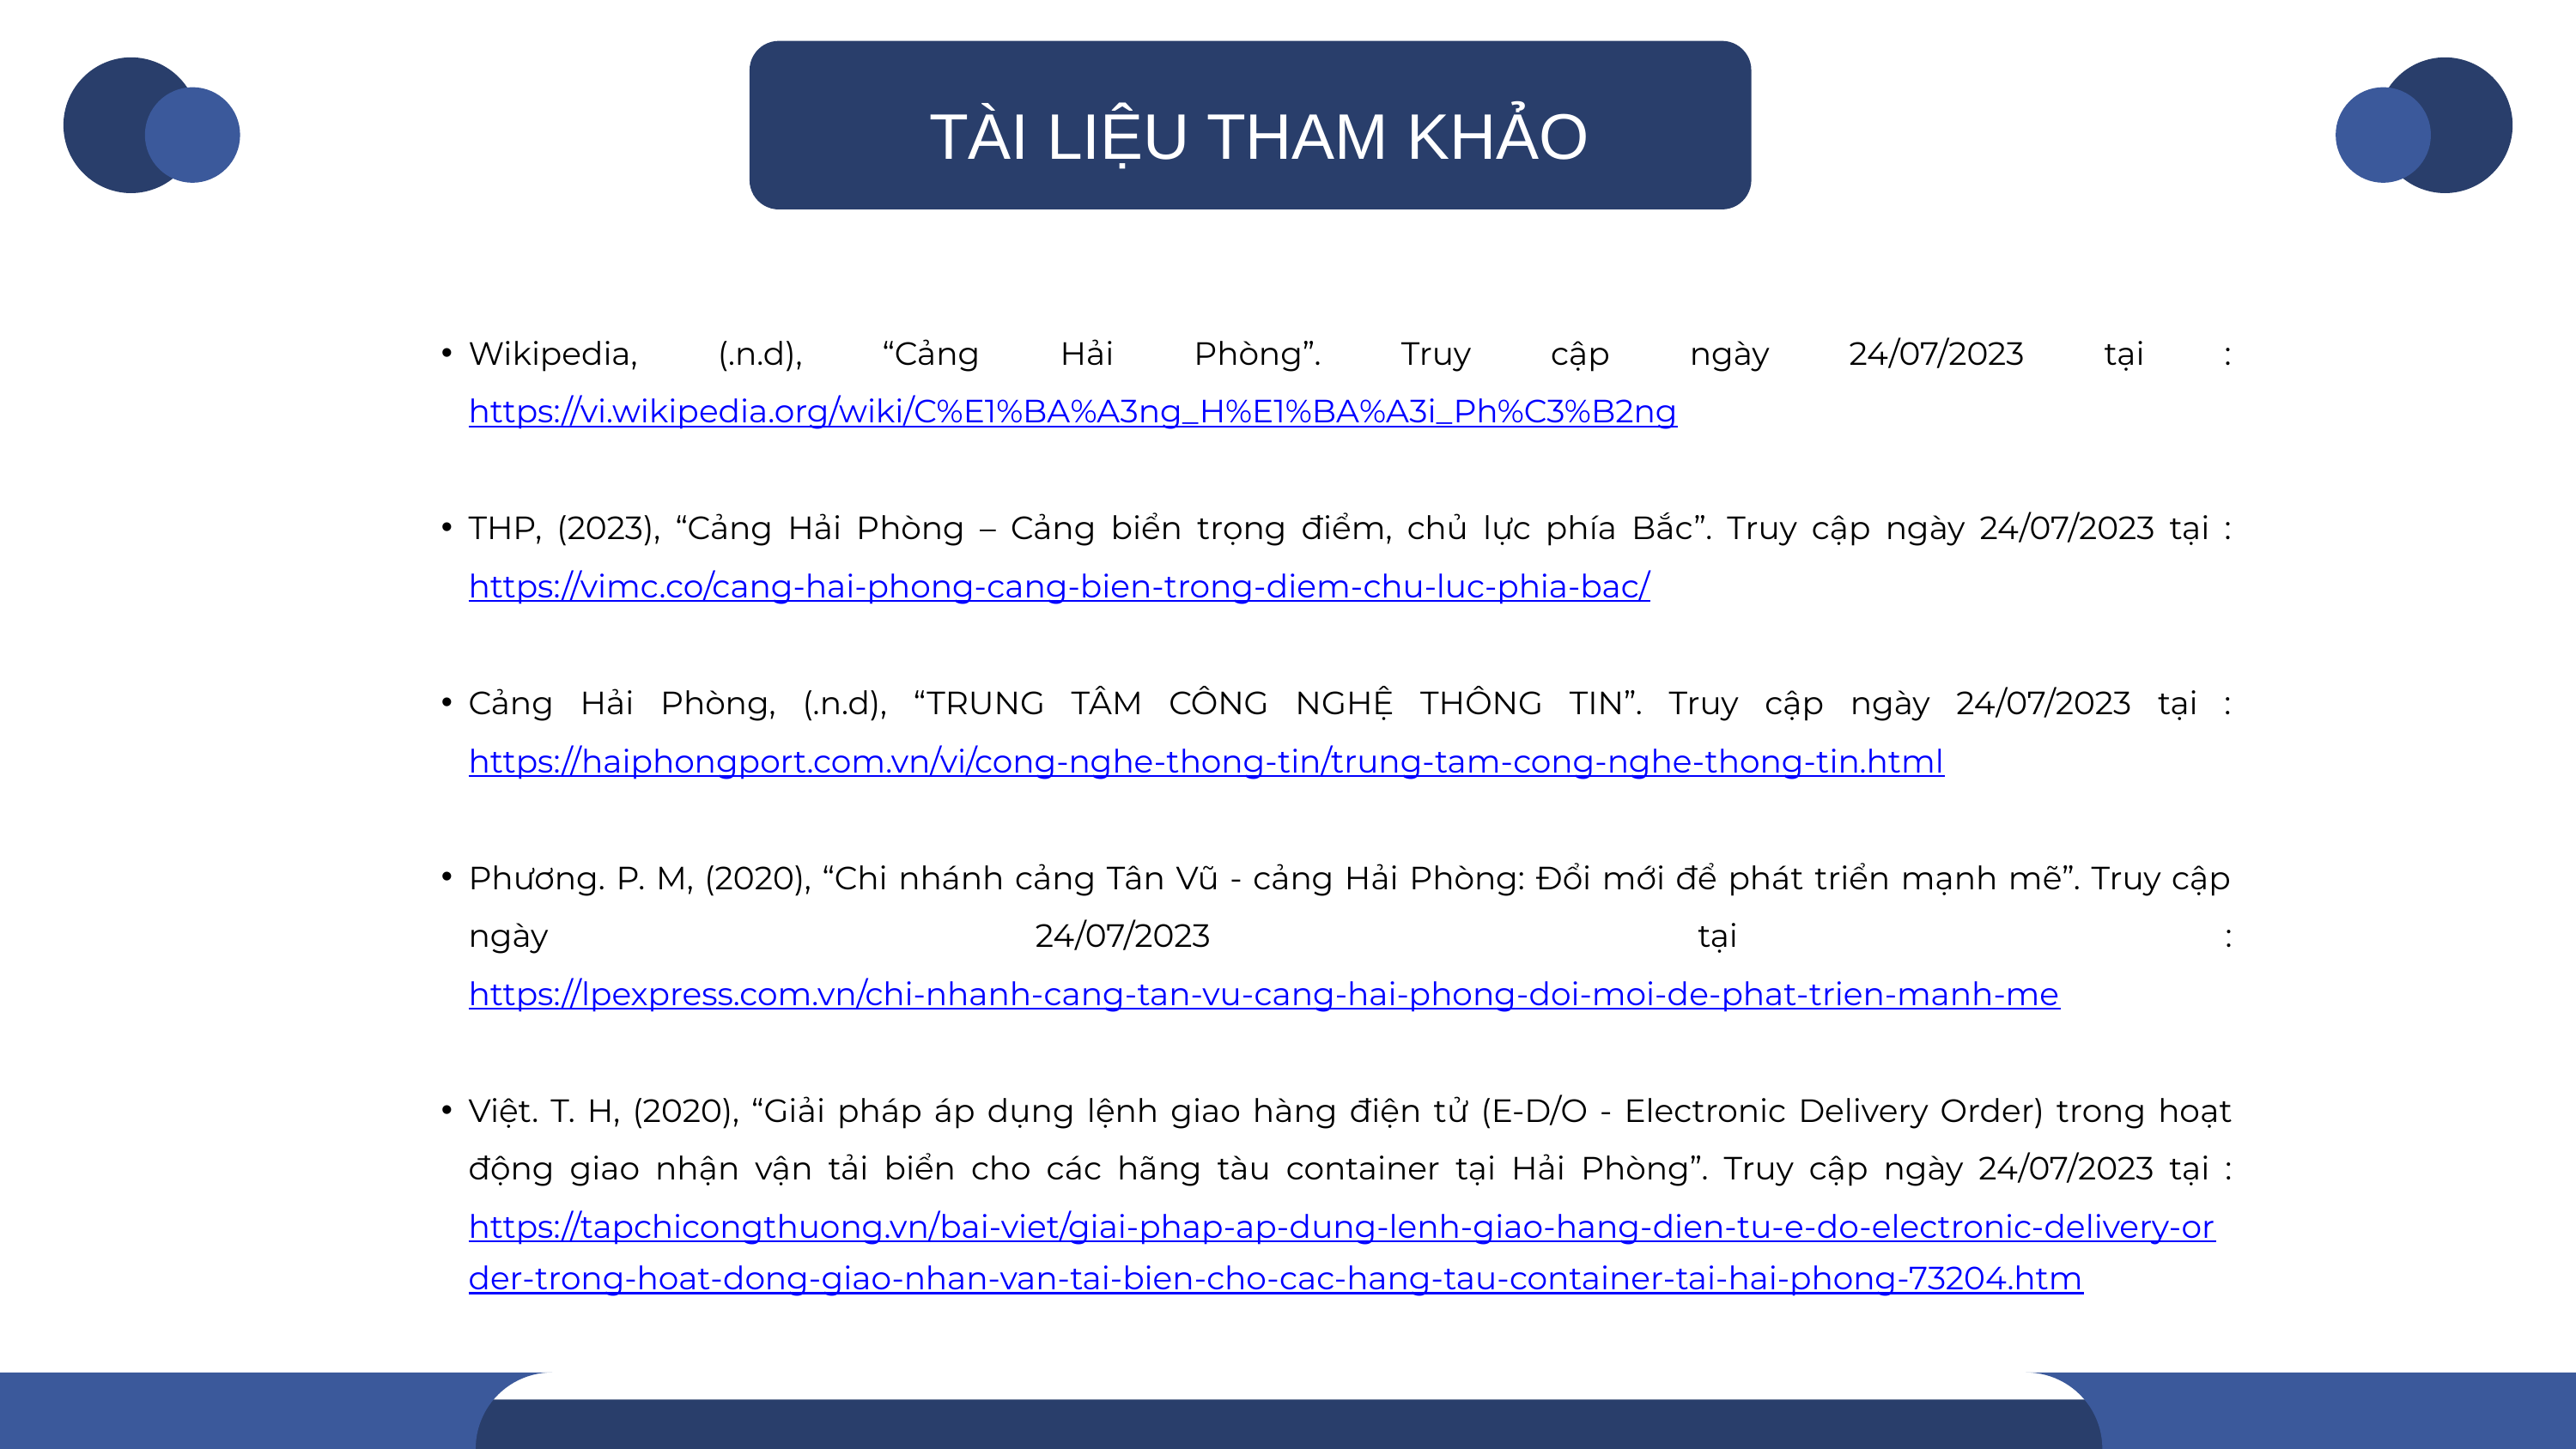

TÀI LIỆU THAM KHẢO
Wikipedia, (.n.d), “Cảng Hải Phòng”. Truy cập ngày 24/07/2023 tại : https://vi.wikipedia.org/wiki/C%E1%BA%A3ng_H%E1%BA%A3i_Ph%C3%B2ng

THP, (2023), “Cảng Hải Phòng – Cảng biển trọng điểm, chủ lực phía Bắc”. Truy cập ngày 24/07/2023 tại : https://vimc.co/cang-hai-phong-cang-bien-trong-diem-chu-luc-phia-bac/

Cảng Hải Phòng, (.n.d), “TRUNG TÂM CÔNG NGHỆ THÔNG TIN”. Truy cập ngày 24/07/2023 tại : https://haiphongport.com.vn/vi/cong-nghe-thong-tin/trung-tam-cong-nghe-thong-tin.html

Phương. P. M, (2020), “Chi nhánh cảng Tân Vũ - cảng Hải Phòng: Đổi mới để phát triển mạnh mẽ”. Truy cập ngày 24/07/2023 tại : https://lpexpress.com.vn/chi-nhanh-cang-tan-vu-cang-hai-phong-doi-moi-de-phat-trien-manh-me

Việt. T. H, (2020), “Giải pháp áp dụng lệnh giao hàng điện tử (E-D/O - Electronic Delivery Order) trong hoạt động giao nhận vận tải biển cho các hãng tàu container tại Hải Phòng”. Truy cập ngày 24/07/2023 tại : https://tapchicongthuong.vn/bai-viet/giai-phap-ap-dung-lenh-giao-hang-dien-tu-e-do-electronic-delivery-order-trong-hoat-dong-giao-nhan-van-tai-bien-cho-cac-hang-tau-container-tai-hai-phong-73204.htm